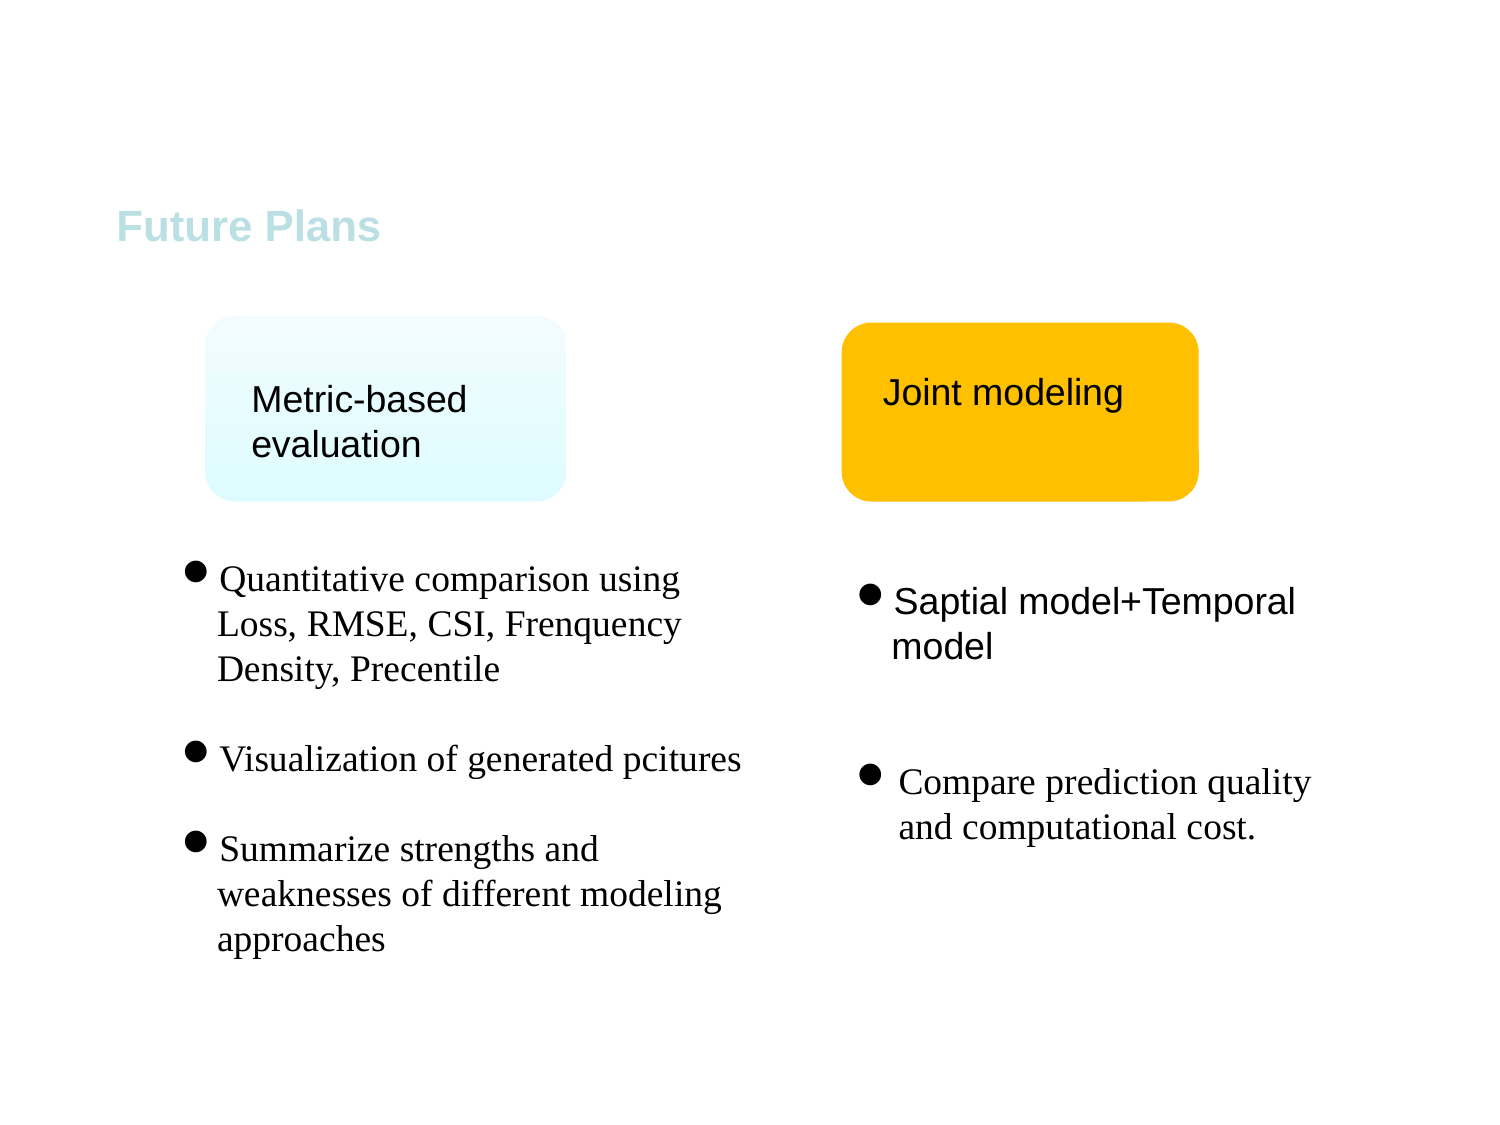

Future Plans

Joint modeling
Metric-based evaluation
Quantitative comparison using Loss, RMSE, CSI, Frenquency Density, Precentile

Visualization of generated pcitures

Summarize strengths and weaknesses of different modeling approaches
Saptial model+Temporal model

Compare prediction quality and computational cost.